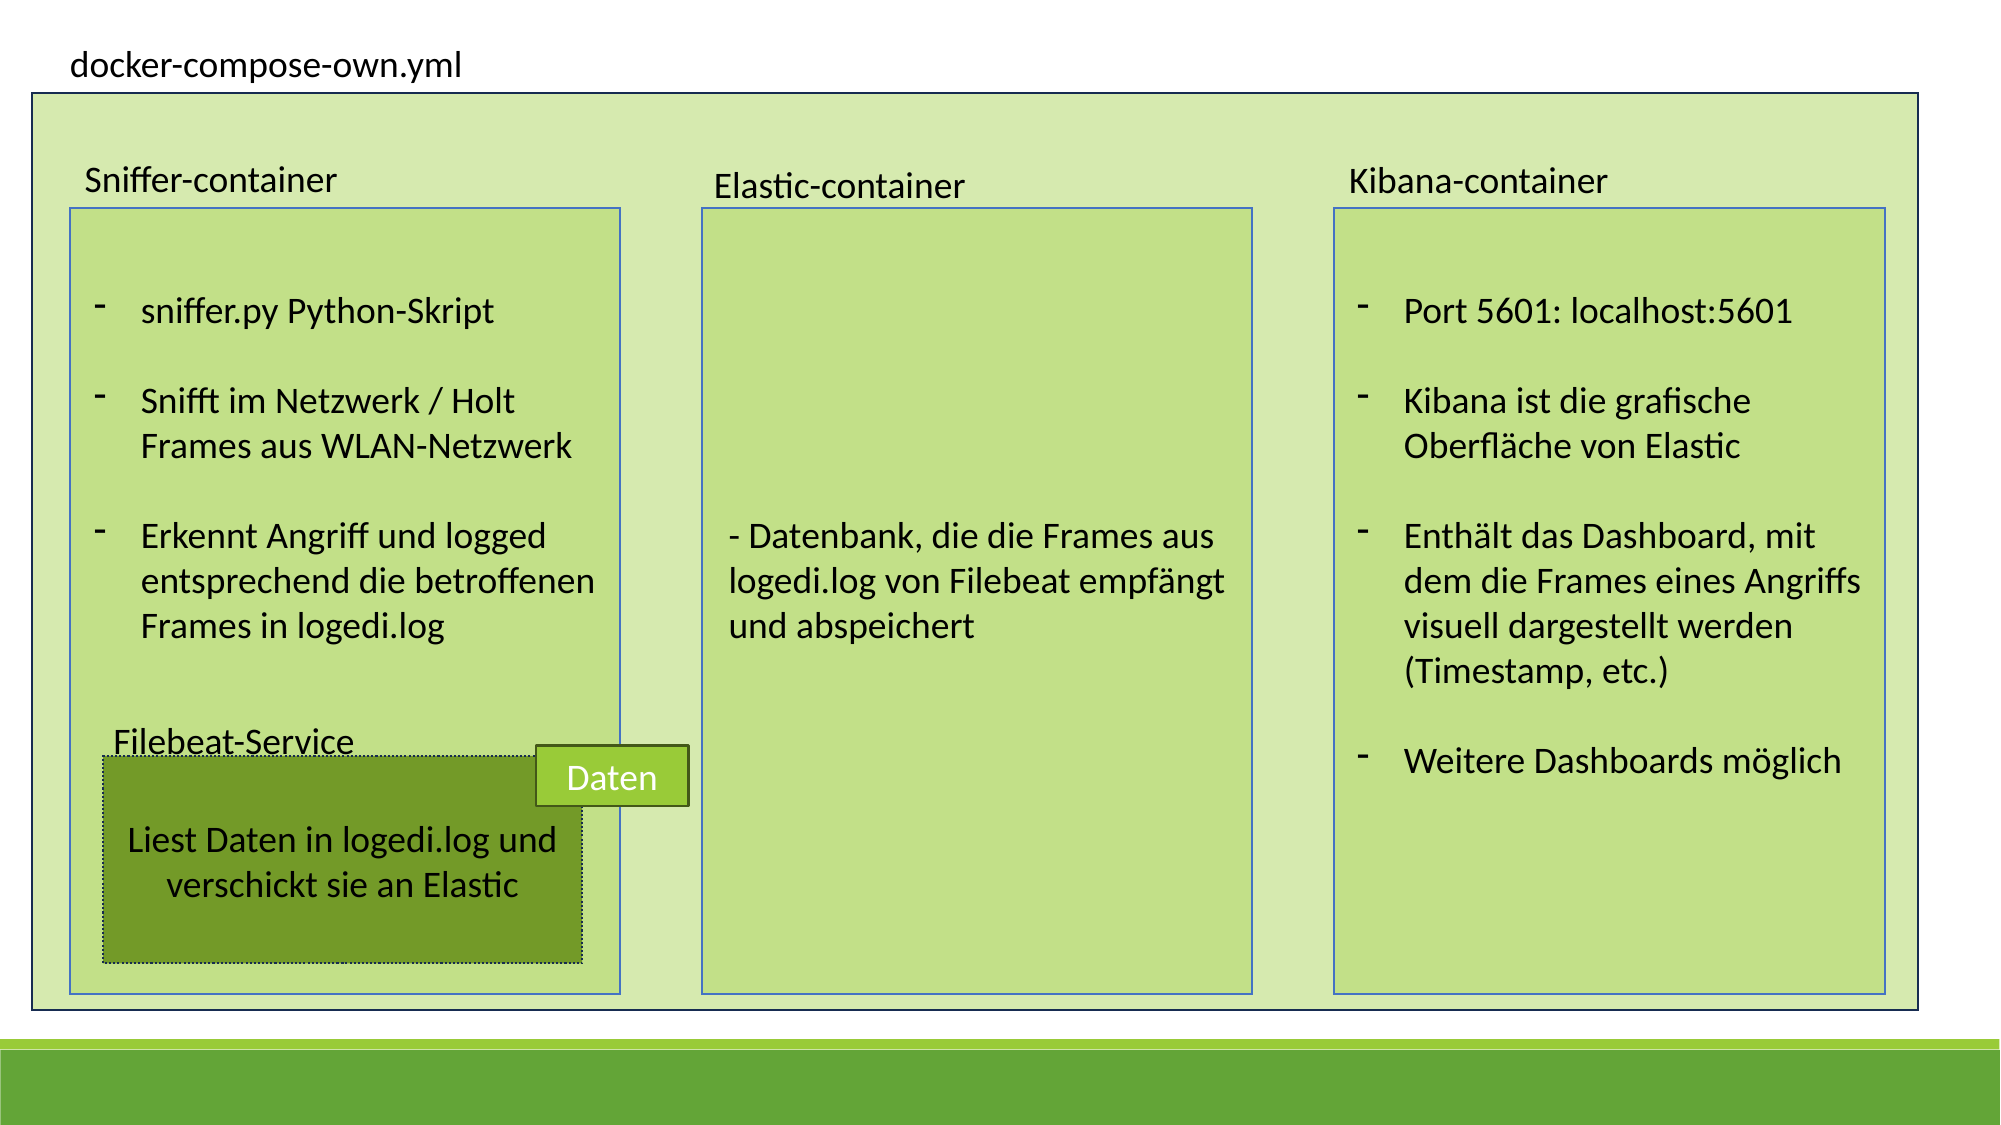

docker-compose-own.yml

Sniffer-container
Kibana-container
Elastic-container
sniffer.py Python-Skript

Snifft im Netzwerk / Holt Frames aus WLAN-Netzwerk

Erkennt Angriff und logged entsprechend die betroffenen Frames in logedi.log

- Datenbank, die die Frames aus
logedi.log von Filebeat empfängt
und abspeichert

Port 5601: localhost:5601

Kibana ist die grafische Oberfläche von Elastic

Enthält das Dashboard, mit dem die Frames eines Angriffs visuell dargestellt werden (Timestamp, etc.)

Weitere Dashboards möglich

Filebeat-Service
Daten
Liest Daten in logedi.log und verschickt sie an Elastic